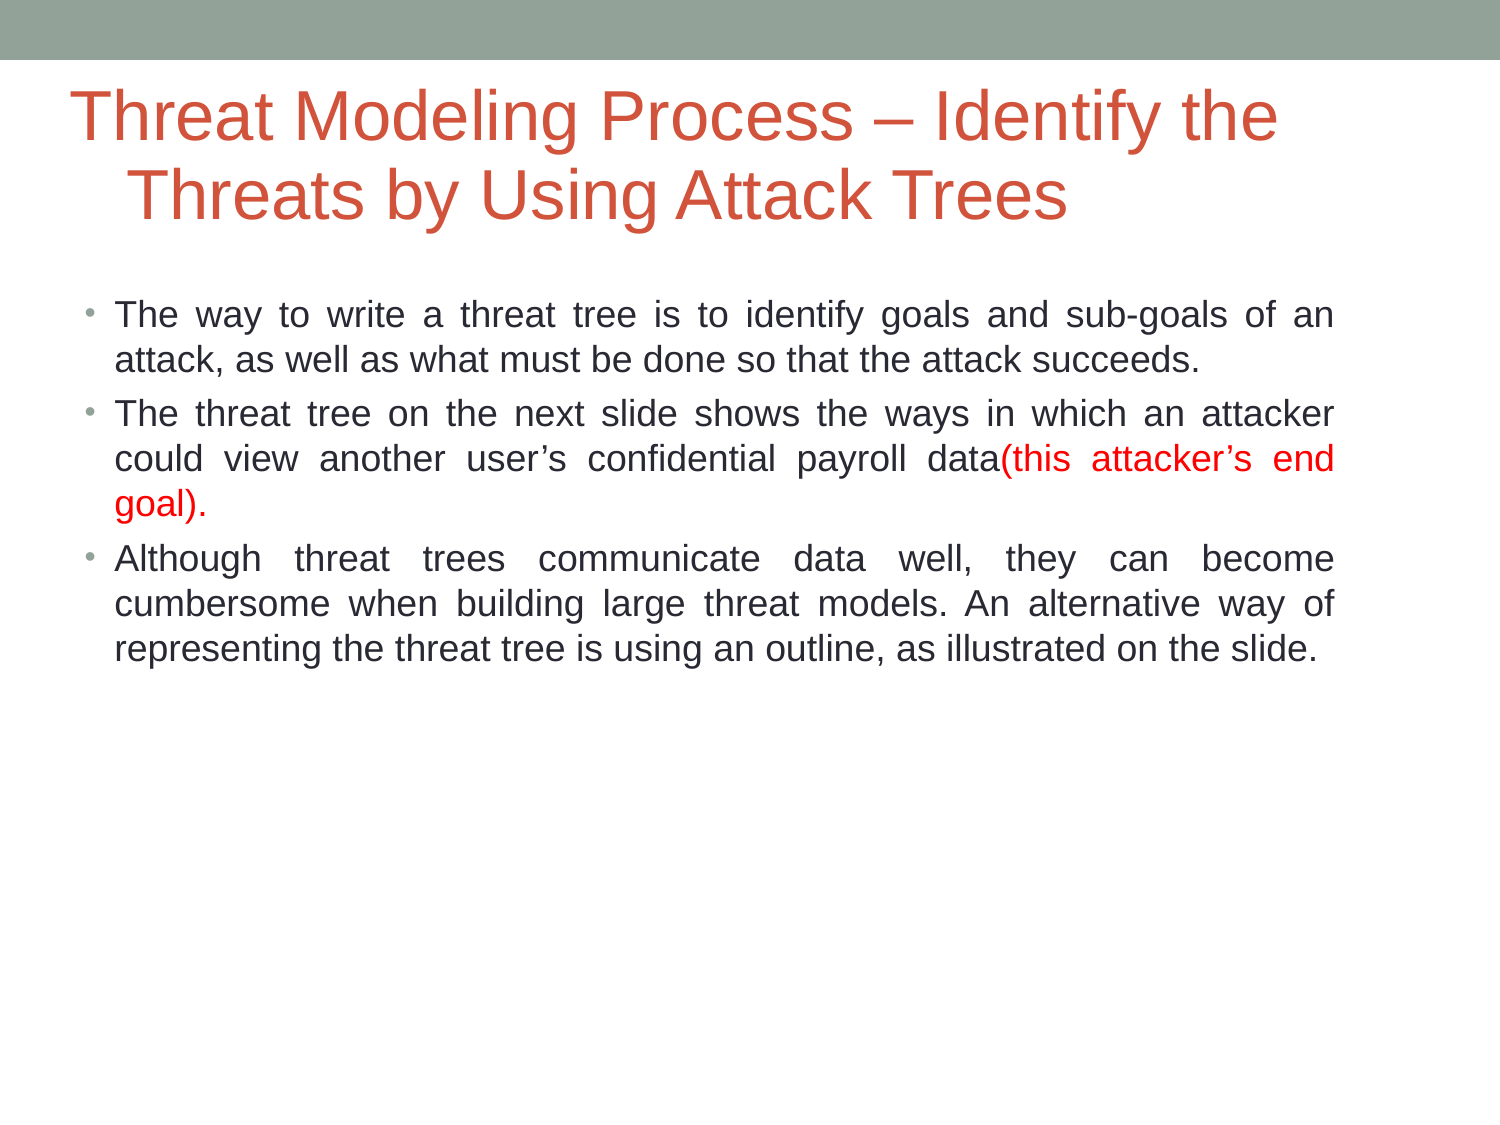

Threat Modeling Process – Identify the Threats by Using Attack Trees
The way to write a threat tree is to identify goals and sub-goals of an attack, as well as what must be done so that the attack succeeds.
The threat tree on the next slide shows the ways in which an attacker could view another user’s confidential payroll data(this attacker’s end goal).
Although threat trees communicate data well, they can become cumbersome when building large threat models. An alternative way of representing the threat tree is using an outline, as illustrated on the slide.